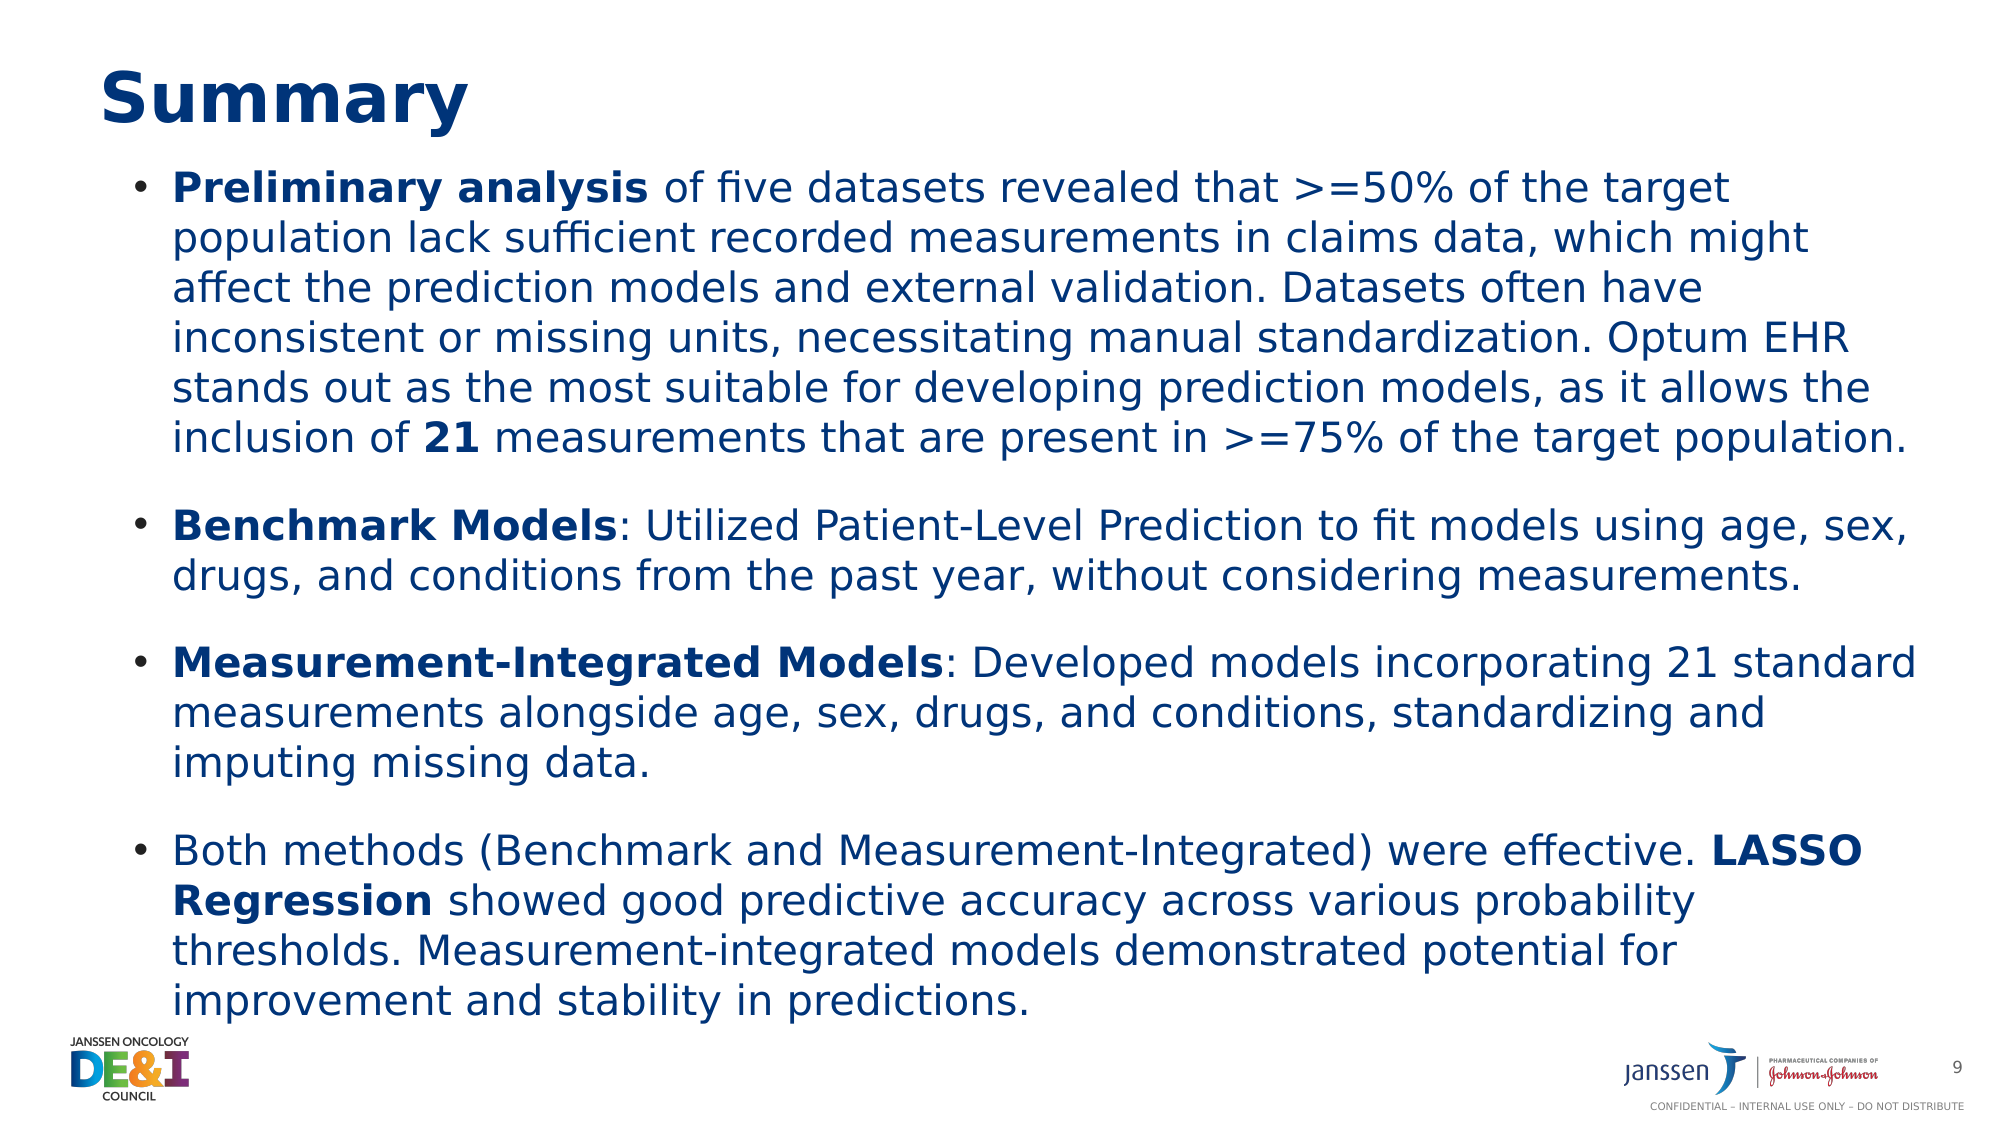

# Summary
Preliminary analysis of five datasets revealed that >=50% of the target    population lack sufficient recorded measurements in claims data, which might affect the prediction models and external validation. Datasets often have inconsistent or missing units, necessitating manual standardization. Optum EHR stands out as the most suitable for developing prediction models, as it allows the inclusion of 21 measurements that are present in >=75% of the target population.
Benchmark Models: Utilized Patient-Level Prediction to fit models using age, sex, drugs, and conditions from the past year, without considering measurements.
Measurement-Integrated Models: Developed models incorporating 21 standard measurements alongside age, sex, drugs, and conditions, standardizing and imputing missing data.
Both methods (Benchmark and Measurement-Integrated) were effective. LASSO Regression showed good predictive accuracy across various probability thresholds. Measurement-integrated models demonstrated potential for improvement and stability in predictions.

9